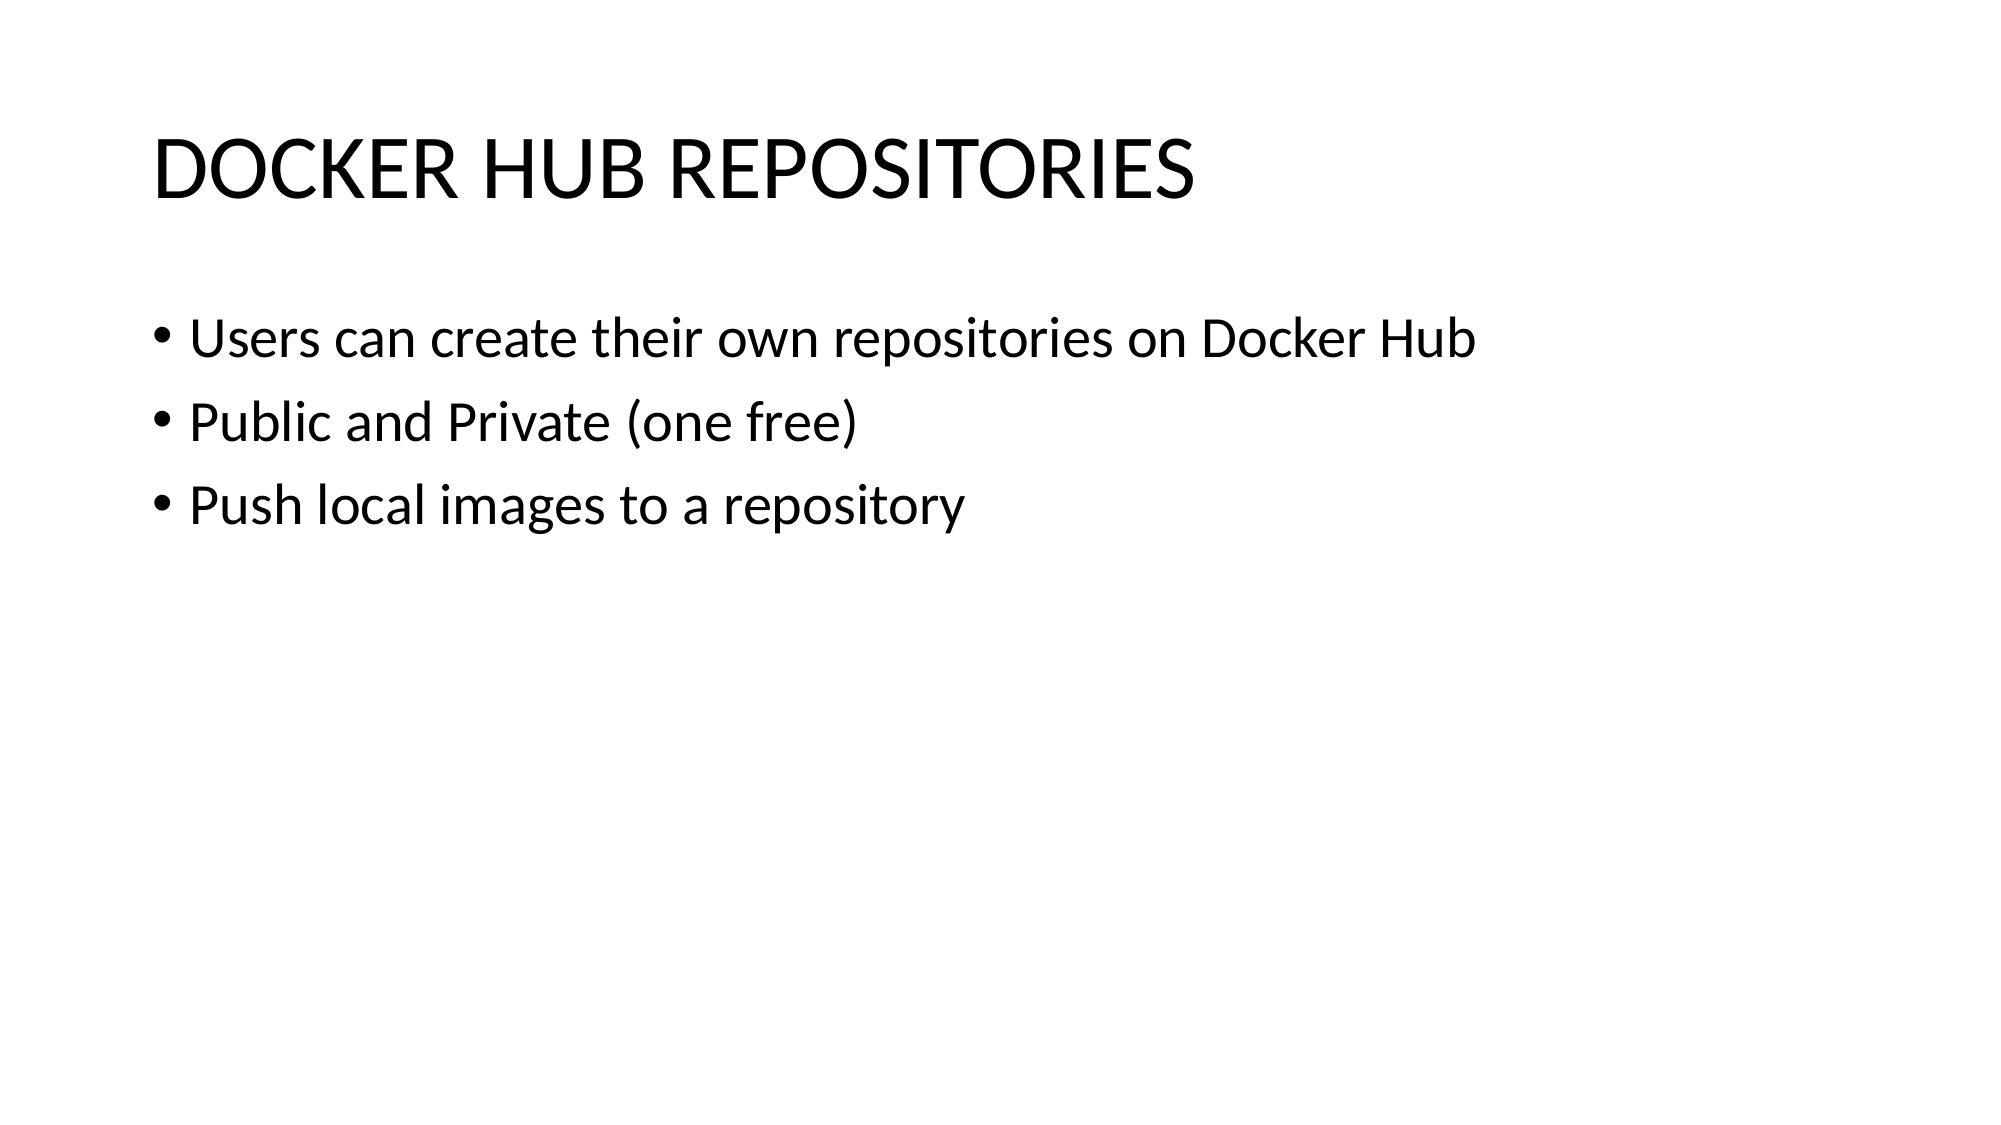

# DOCKER HUB REPOSITORIES
Users can create their own repositories on Docker Hub
Public and Private (one free)
Push local images to a repository